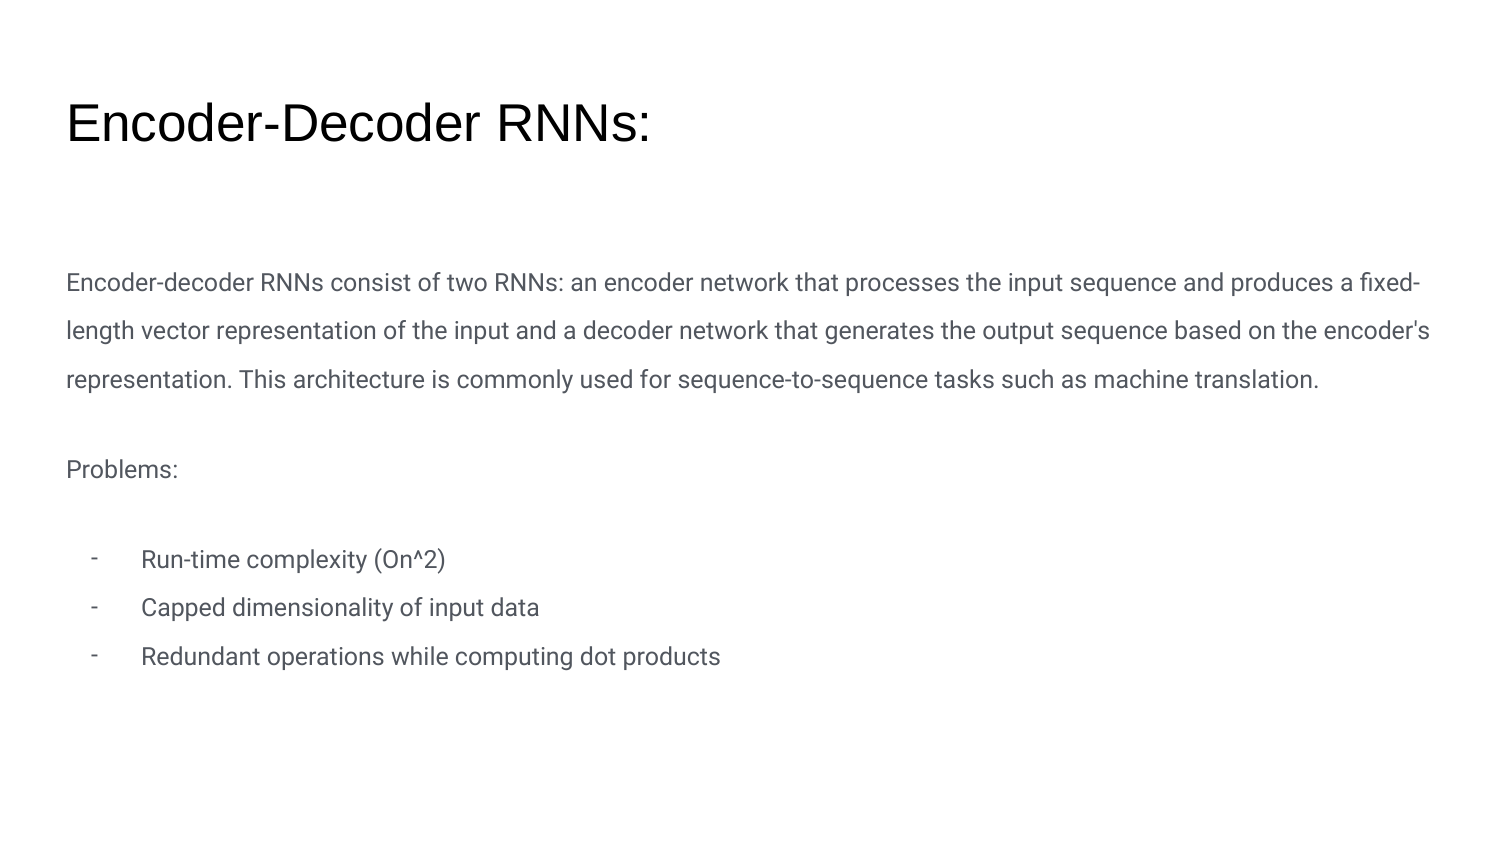

#
Encoder-Decoder RNNs:
Encoder-decoder RNNs consist of two RNNs: an encoder network that processes the input sequence and produces a fixed-length vector representation of the input and a decoder network that generates the output sequence based on the encoder's representation. This architecture is commonly used for sequence-to-sequence tasks such as machine translation.
Problems:
Run-time complexity (On^2)
Capped dimensionality of input data
Redundant operations while computing dot products